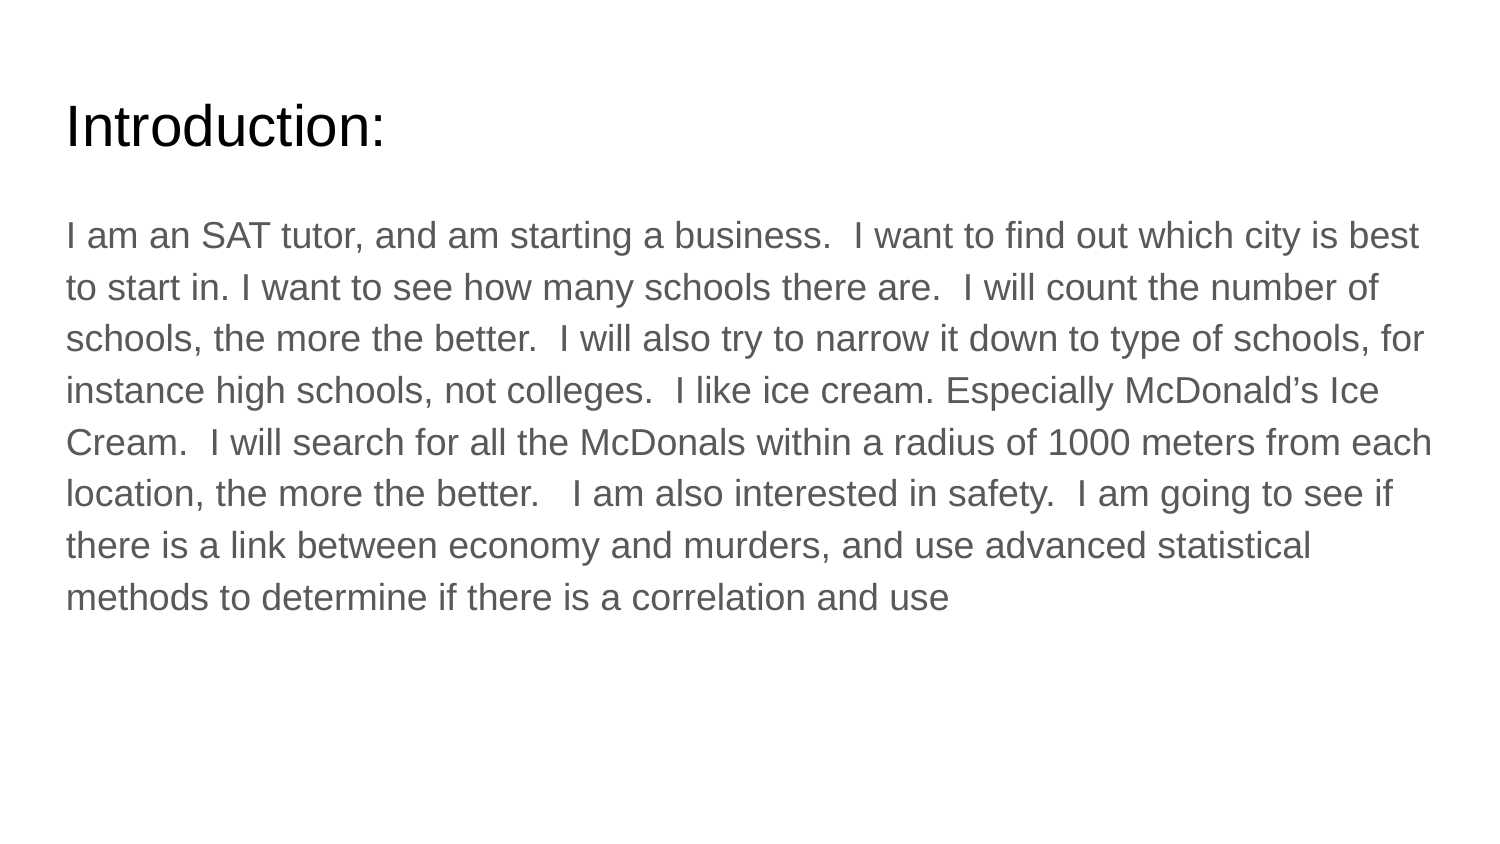

Introduction:
I am an SAT tutor, and am starting a business.  I want to find out which city is best to start in. I want to see how many schools there are.  I will count the number of schools, the more the better.  I will also try to narrow it down to type of schools, for instance high schools, not colleges.  I like ice cream. Especially McDonald’s Ice Cream.  I will search for all the McDonals within a radius of 1000 meters from each location, the more the better.   I am also interested in safety.  I am going to see if there is a link between economy and murders, and use advanced statistical methods to determine if there is a correlation and use